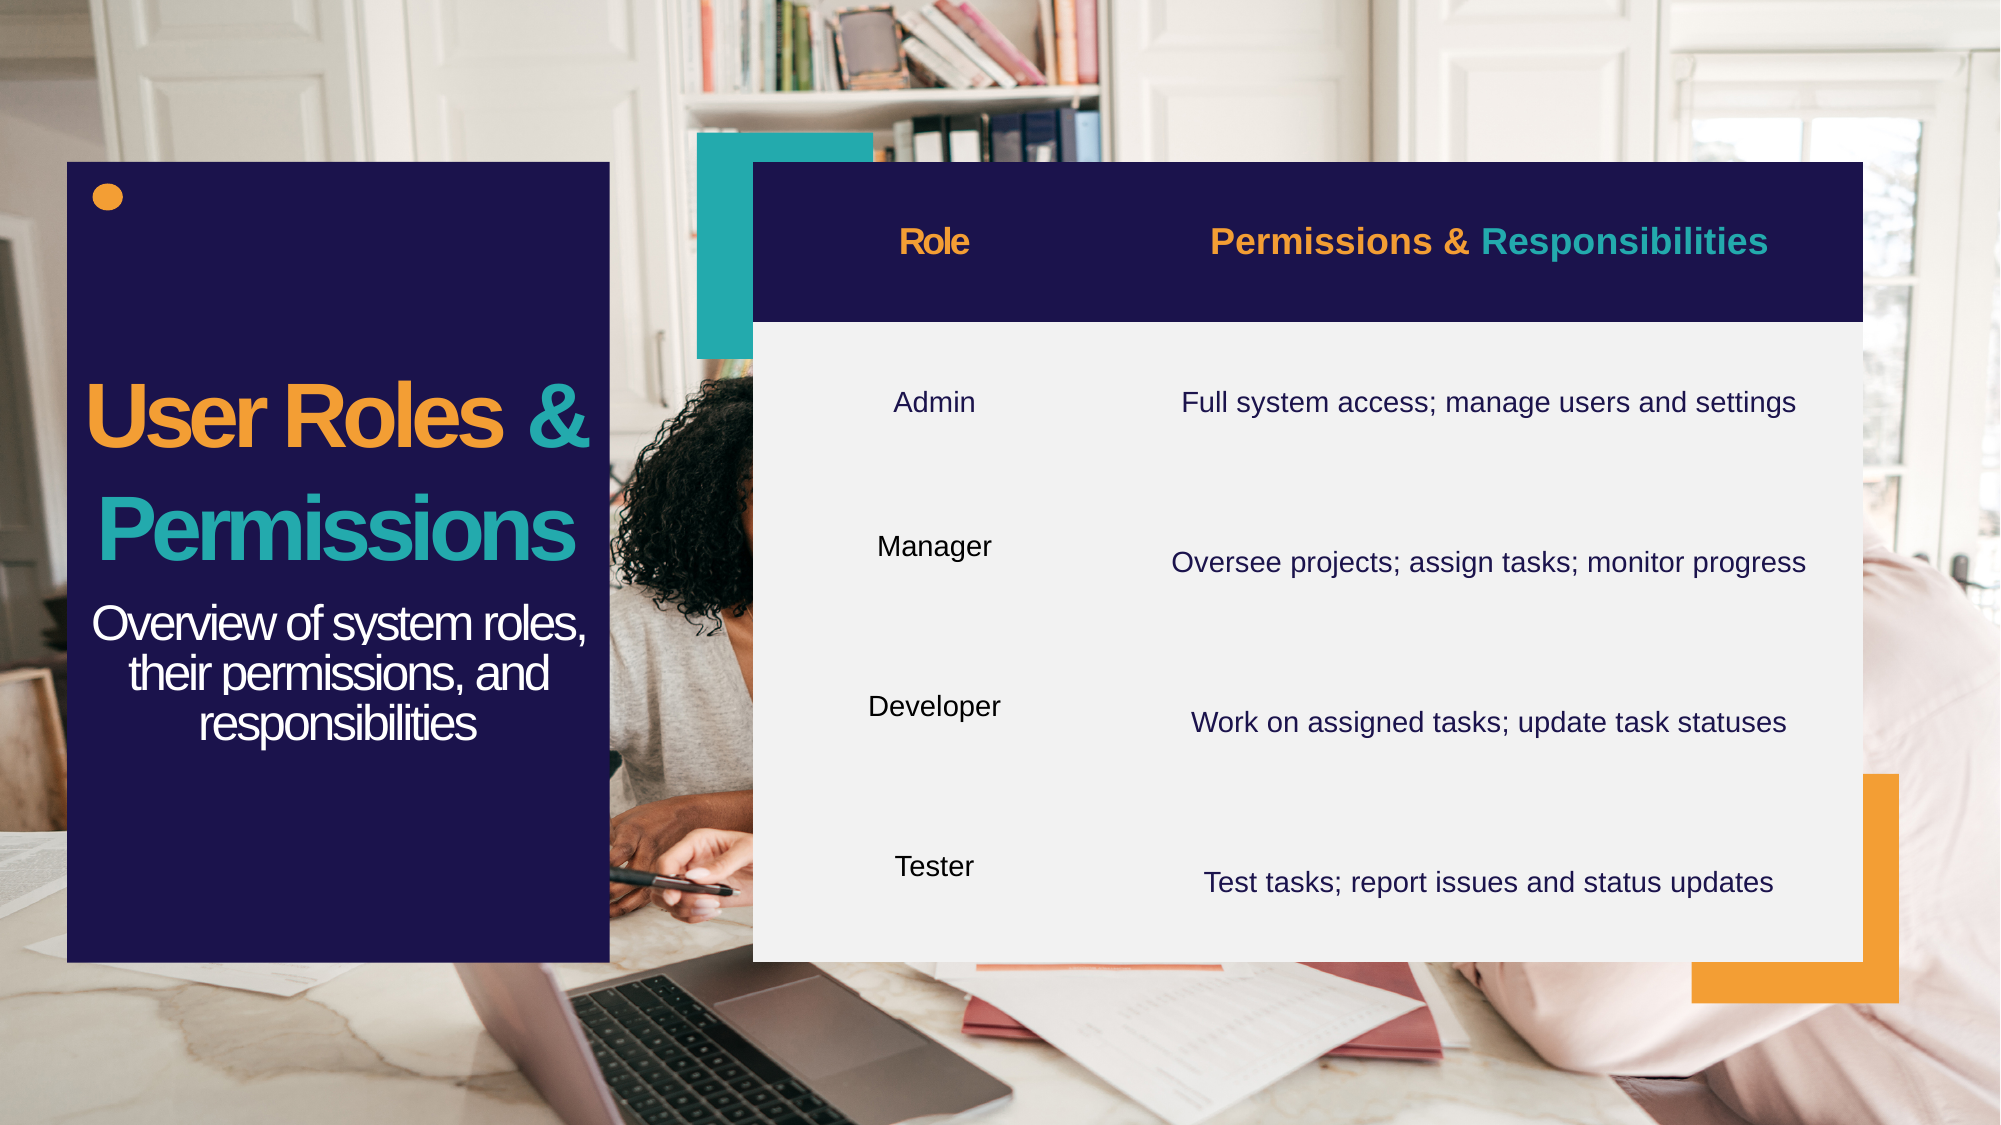

User Roles &
Permissions
Overview of system roles, their permissions, and responsibilities
| Role | Permissions & Responsibilities |
| --- | --- |
| Admin | Full system access; manage users and settings |
| Manager | Oversee projects; assign tasks; monitor progress |
| Developer | Work on assigned tasks; update task statuses |
| Tester | Test tasks; report issues and status updates |